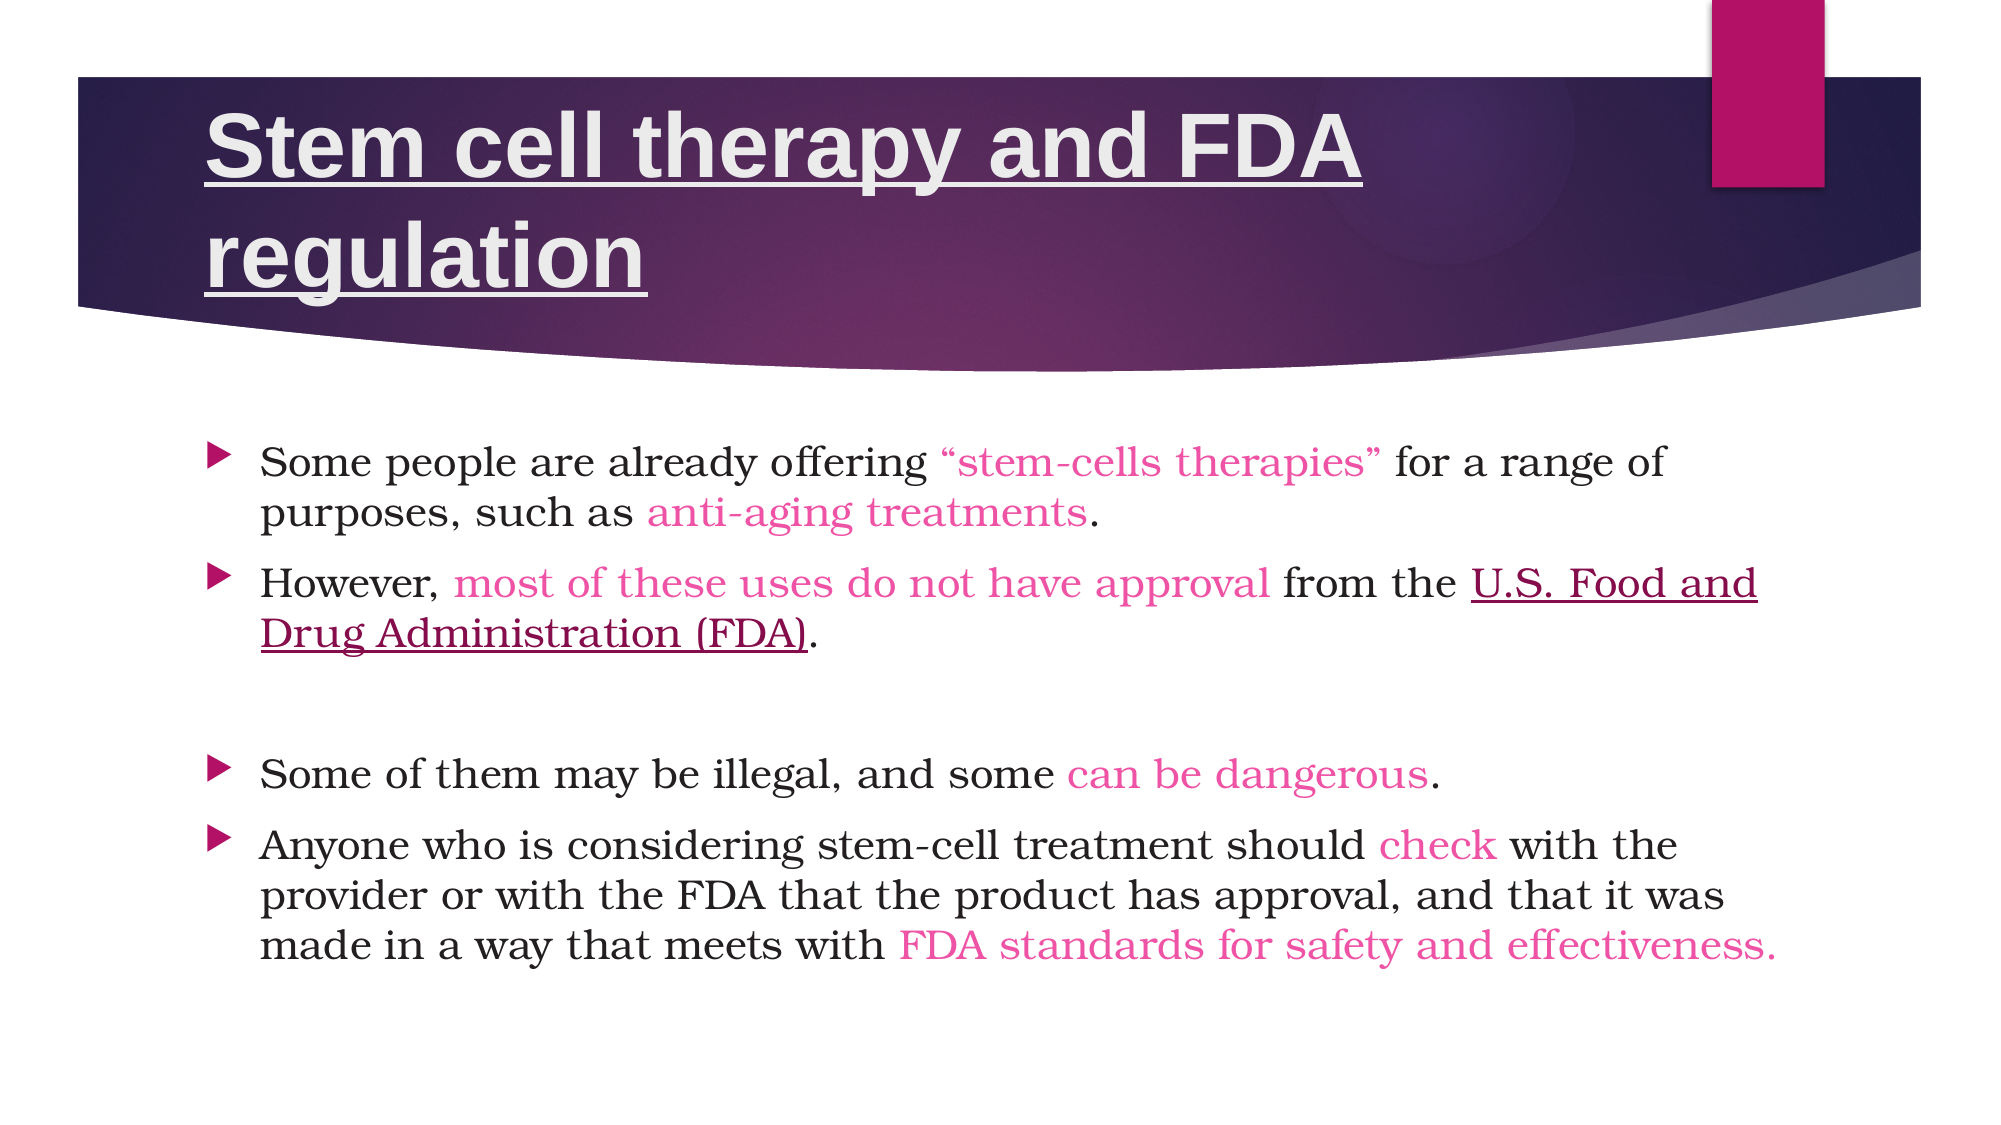

# Stem cell therapy and FDA regulation
Some people are already offering “stem-cells therapies” for a range of purposes, such as anti-aging treatments.
However, most of these uses do not have approval from the U.S. Food and Drug Administration (FDA).

Some of them may be illegal, and some can be dangerous.
Anyone who is considering stem-cell treatment should check with the provider or with the FDA that the product has approval, and that it was made in a way that meets with FDA standards for safety and effectiveness.